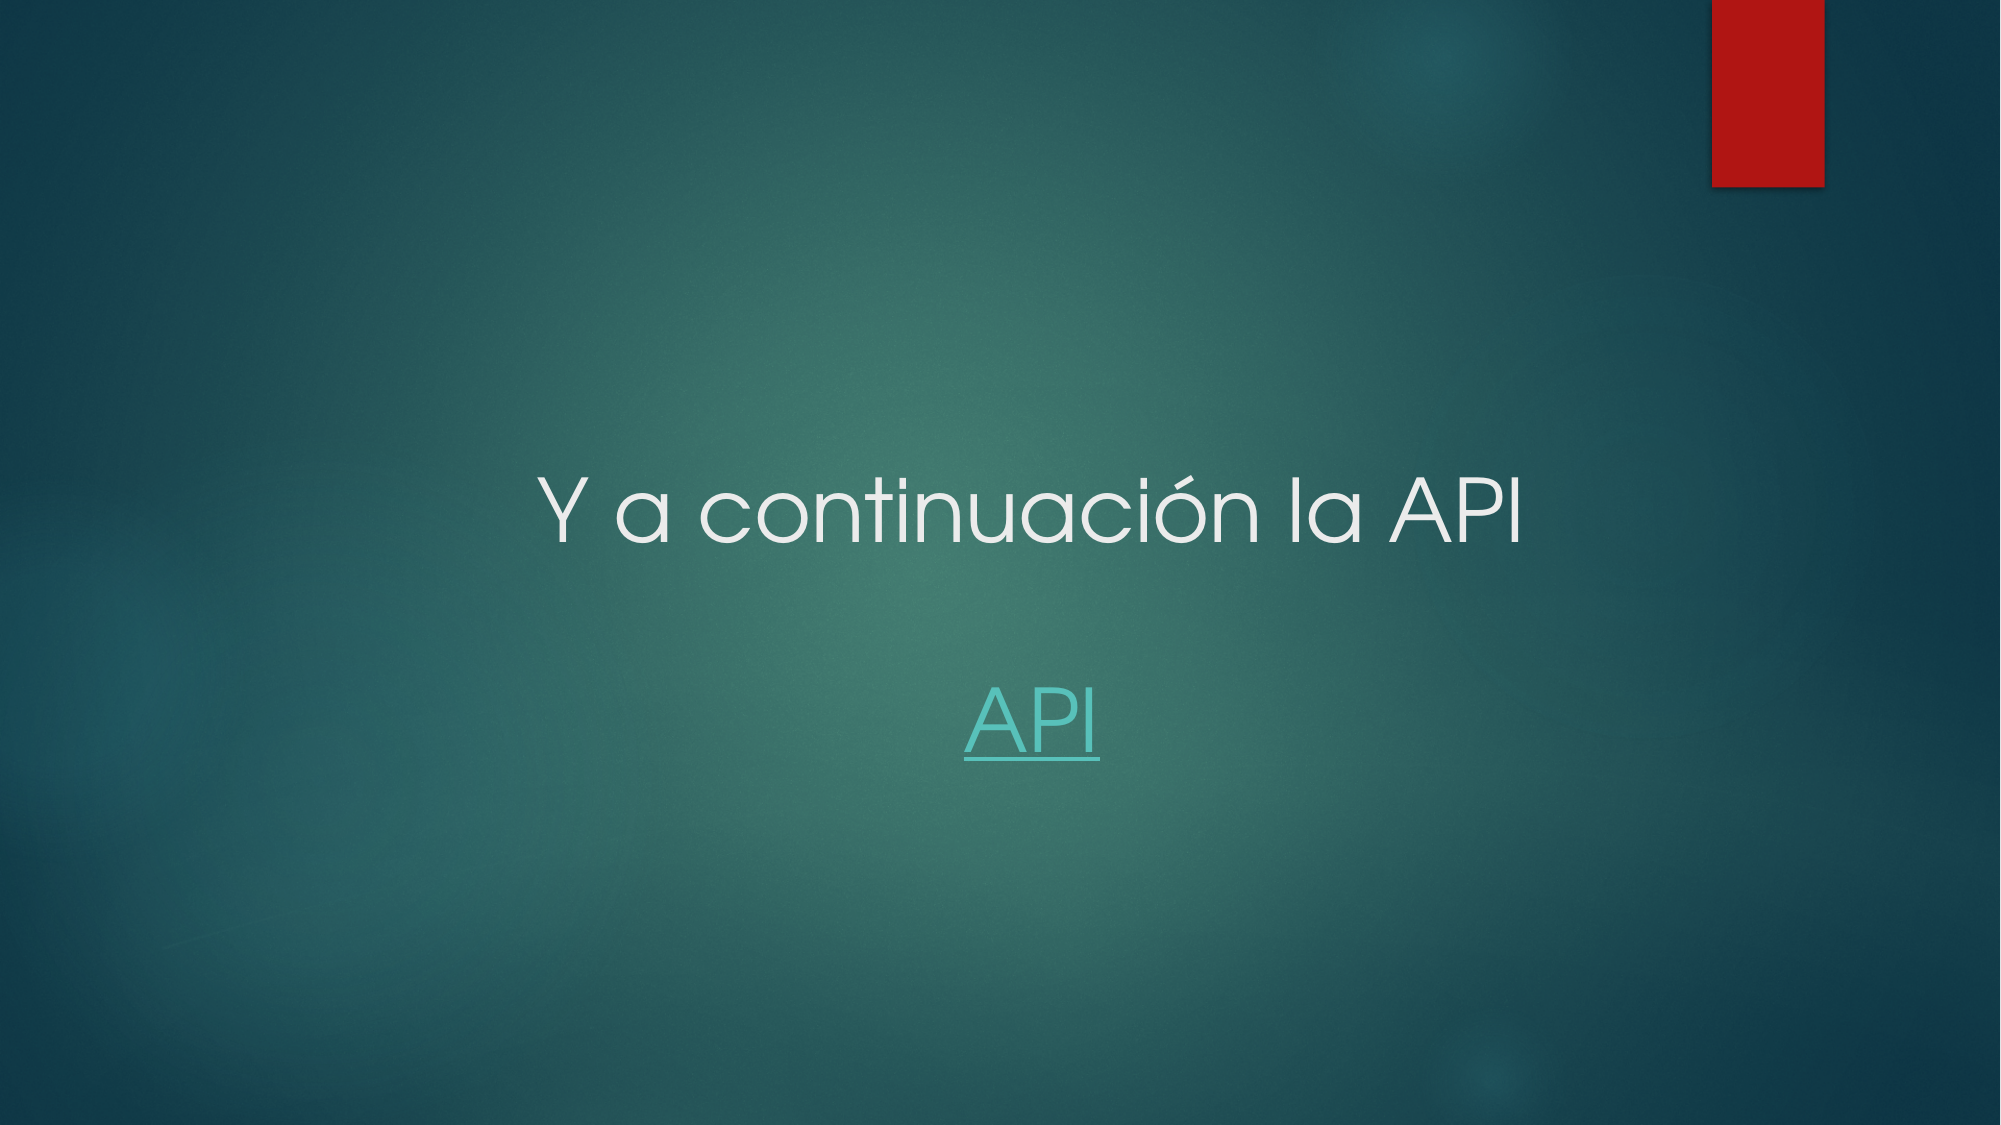

# Y a continuación la API API